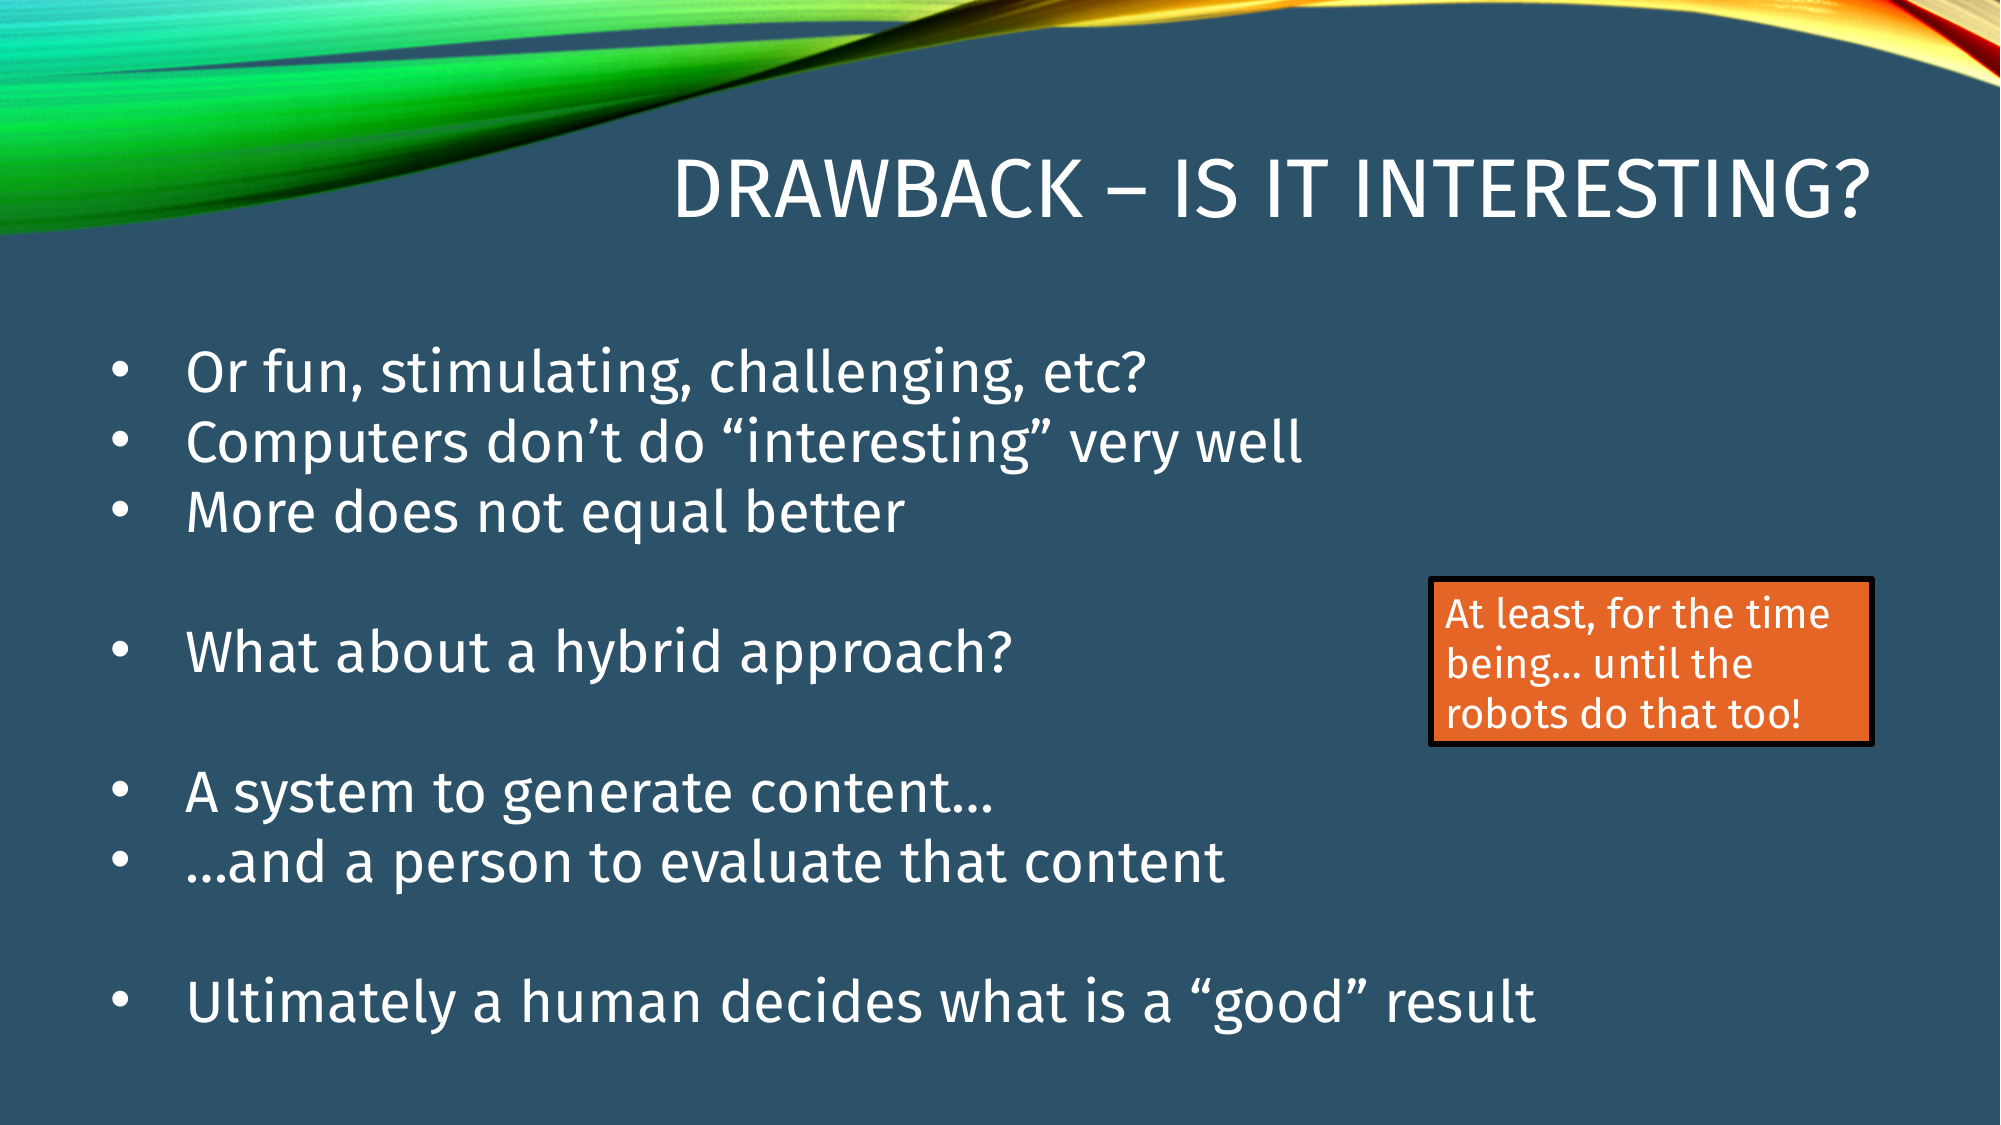

# Drawback – Is it interesting?
Or fun, stimulating, challenging, etc?
Computers don’t do “interesting” very well
More does not equal better

What about a hybrid approach?

A system to generate content…
…and a person to evaluate that content

Ultimately a human decides what is a “good” result
At least, for the time being… until the robots do that too!